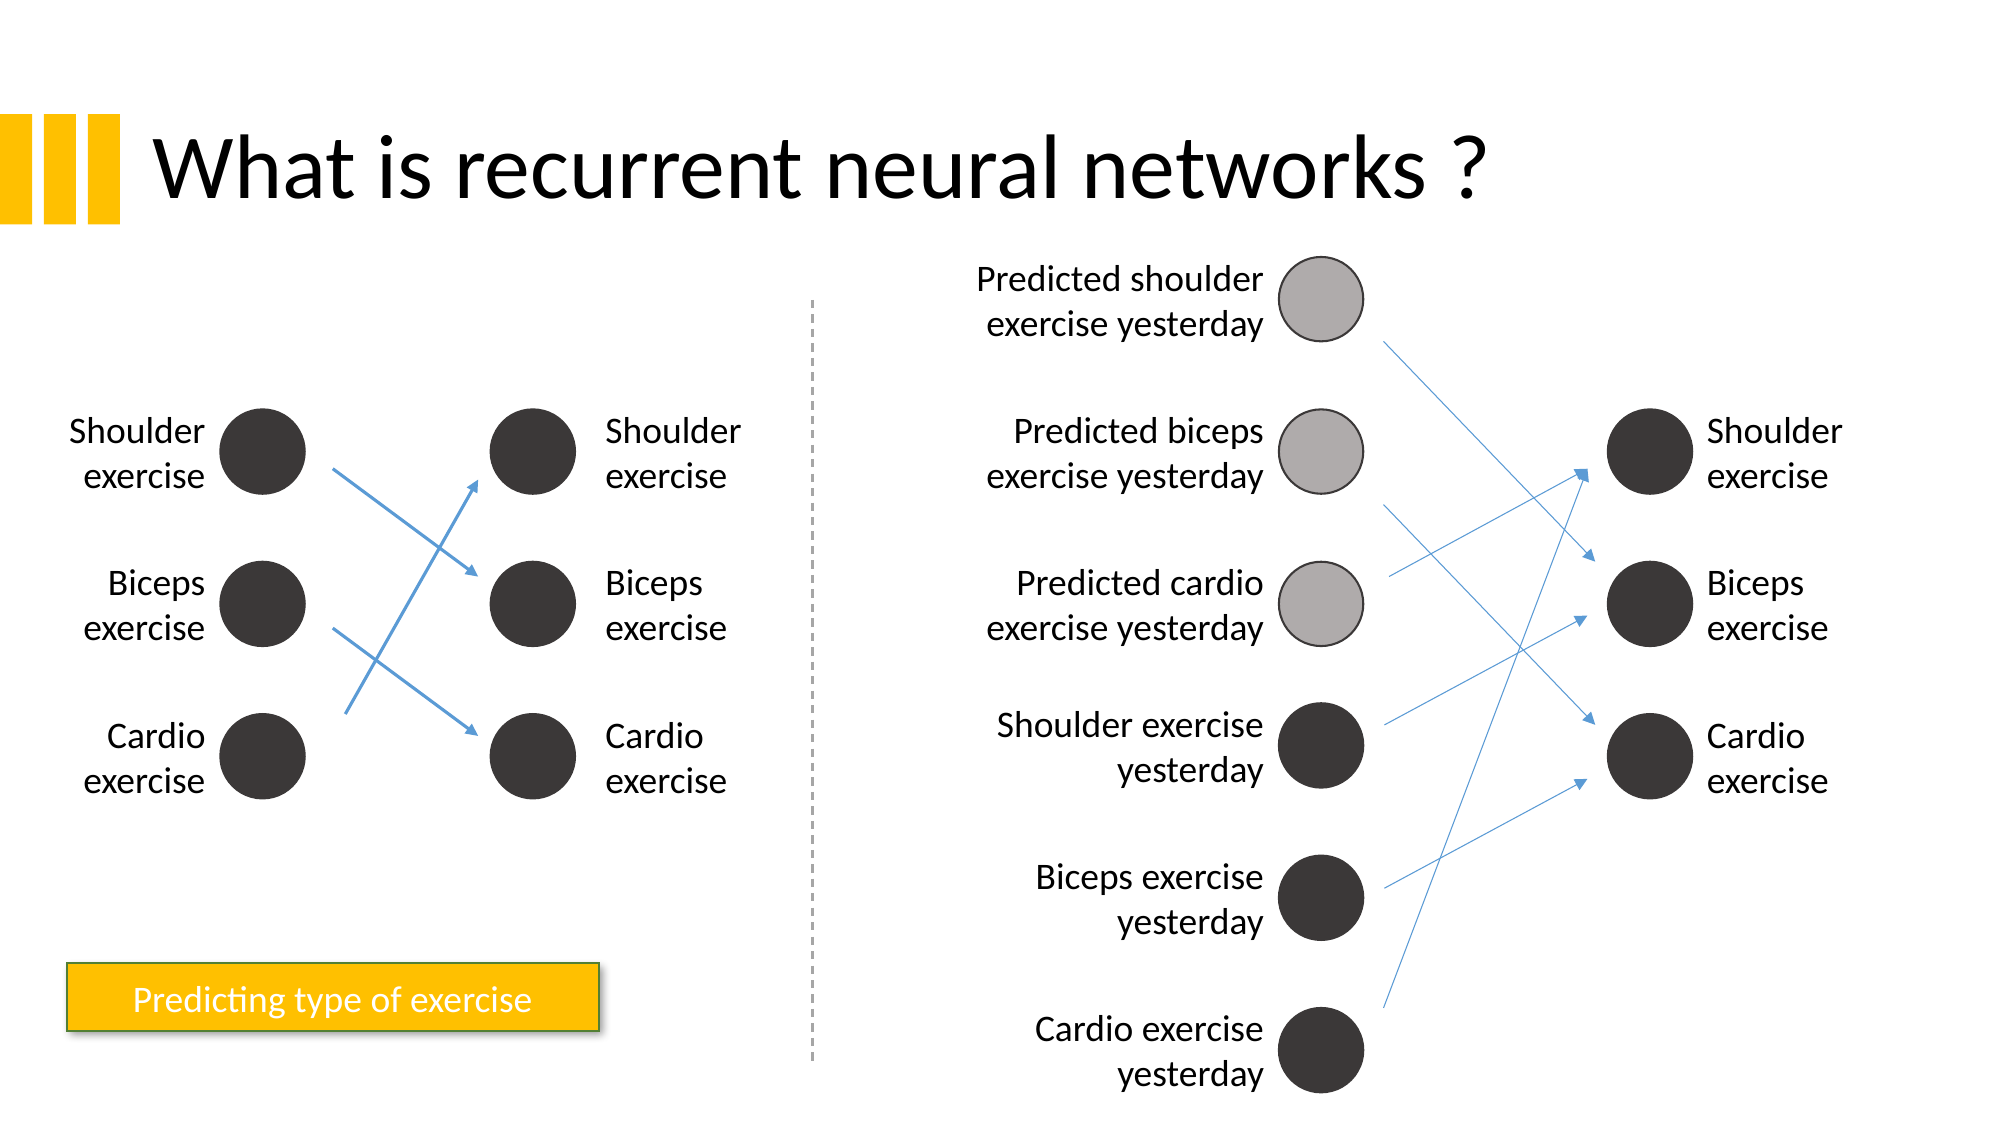

# What is recurrent neural networks ?

 Predicted shoulder exercise yesterday

Shoulder exercise
Shoulder exercise
 Predicted biceps exercise yesterday
Shoulder exercise

Biceps exercise
Biceps exercise
Predicted cardio exercise yesterday
Biceps exercise

Shoulder exercise yesterday
Cardio exercise
Cardio exercise

Cardio exercise

Biceps exercise yesterday

Predicting type of exercise
Cardio exercise yesterday